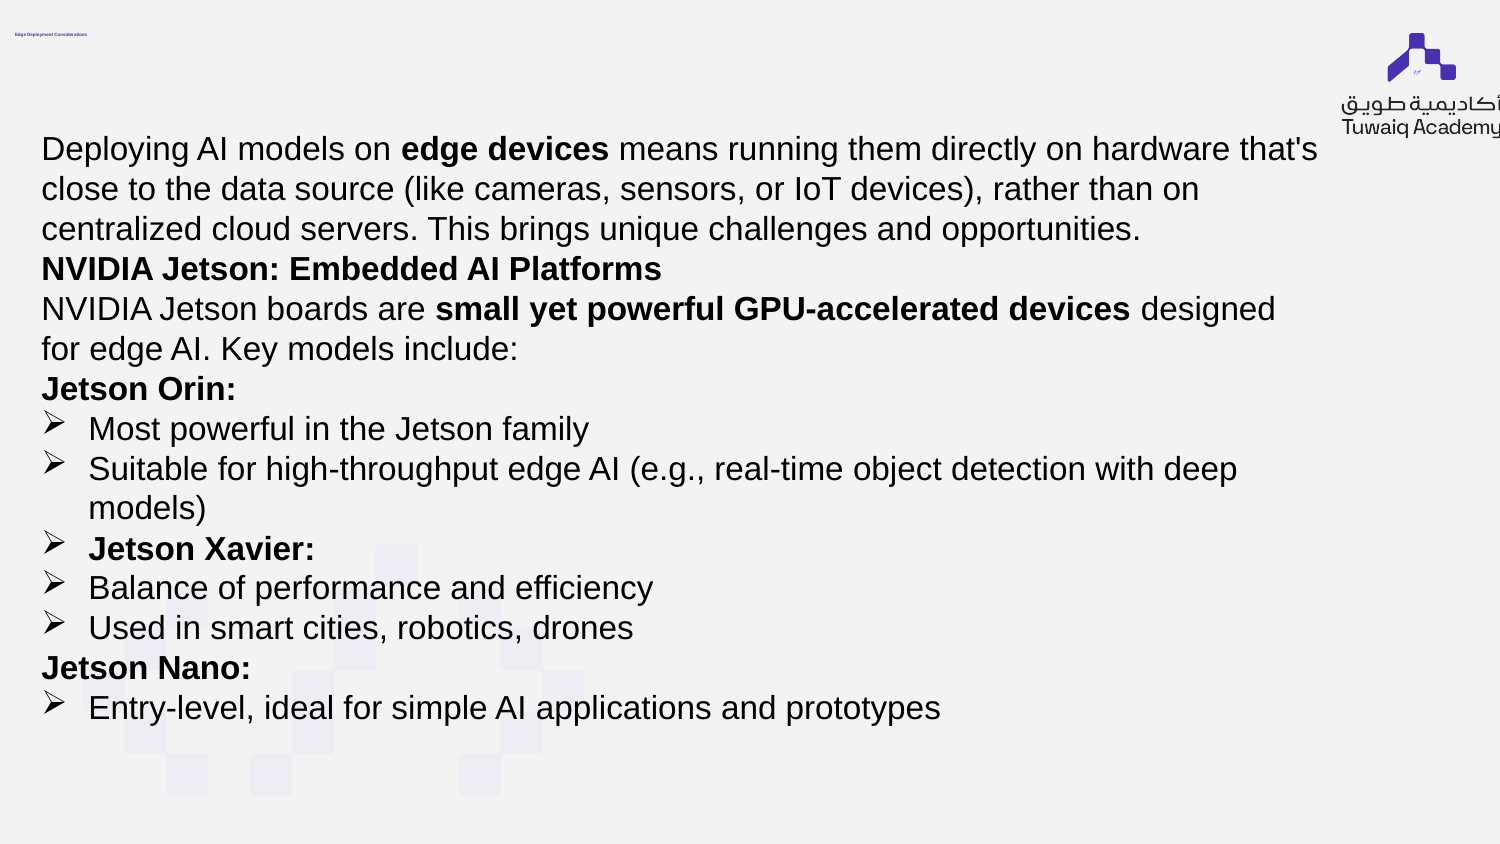

# Edge Deployment Considerations
Deploying AI models on edge devices means running them directly on hardware that's close to the data source (like cameras, sensors, or IoT devices), rather than on centralized cloud servers. This brings unique challenges and opportunities.
NVIDIA Jetson: Embedded AI Platforms
NVIDIA Jetson boards are small yet powerful GPU-accelerated devices designed for edge AI. Key models include:
Jetson Orin:
Most powerful in the Jetson family
Suitable for high-throughput edge AI (e.g., real-time object detection with deep models)
Jetson Xavier:
Balance of performance and efficiency
Used in smart cities, robotics, drones
Jetson Nano:
Entry-level, ideal for simple AI applications and prototypes